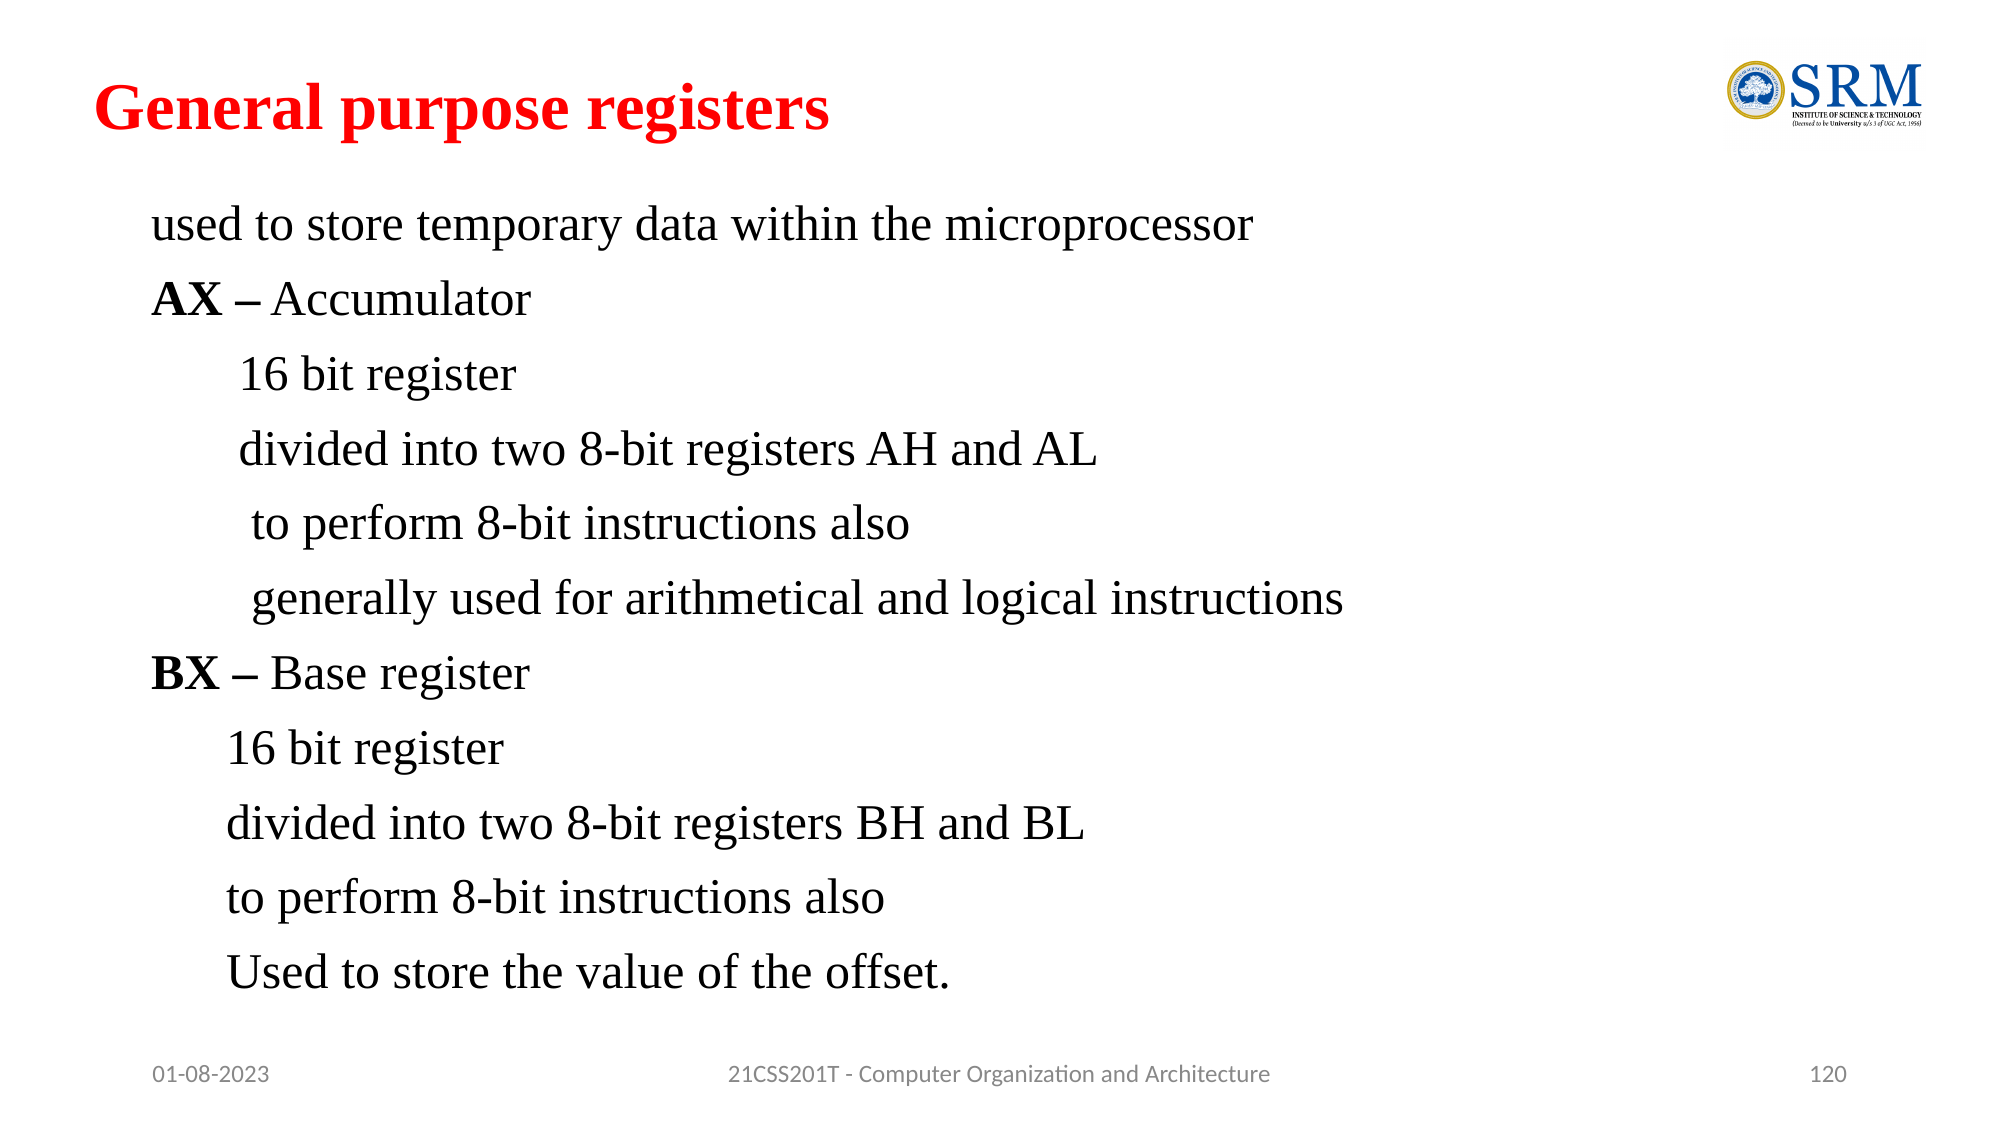

# General purpose registers
used to store temporary data within the microprocessor
AX – Accumulator
       16 bit register
       divided into two 8-bit registers AH and AL
        to perform 8-bit instructions also
        generally used for arithmetical and logical instructions
BX – Base register
      16 bit register
      divided into two 8-bit registers BH and BL
      to perform 8-bit instructions also
      Used to store the value of the offset.

01-08-2023
21CSS201T - Computer Organization and Architecture
120